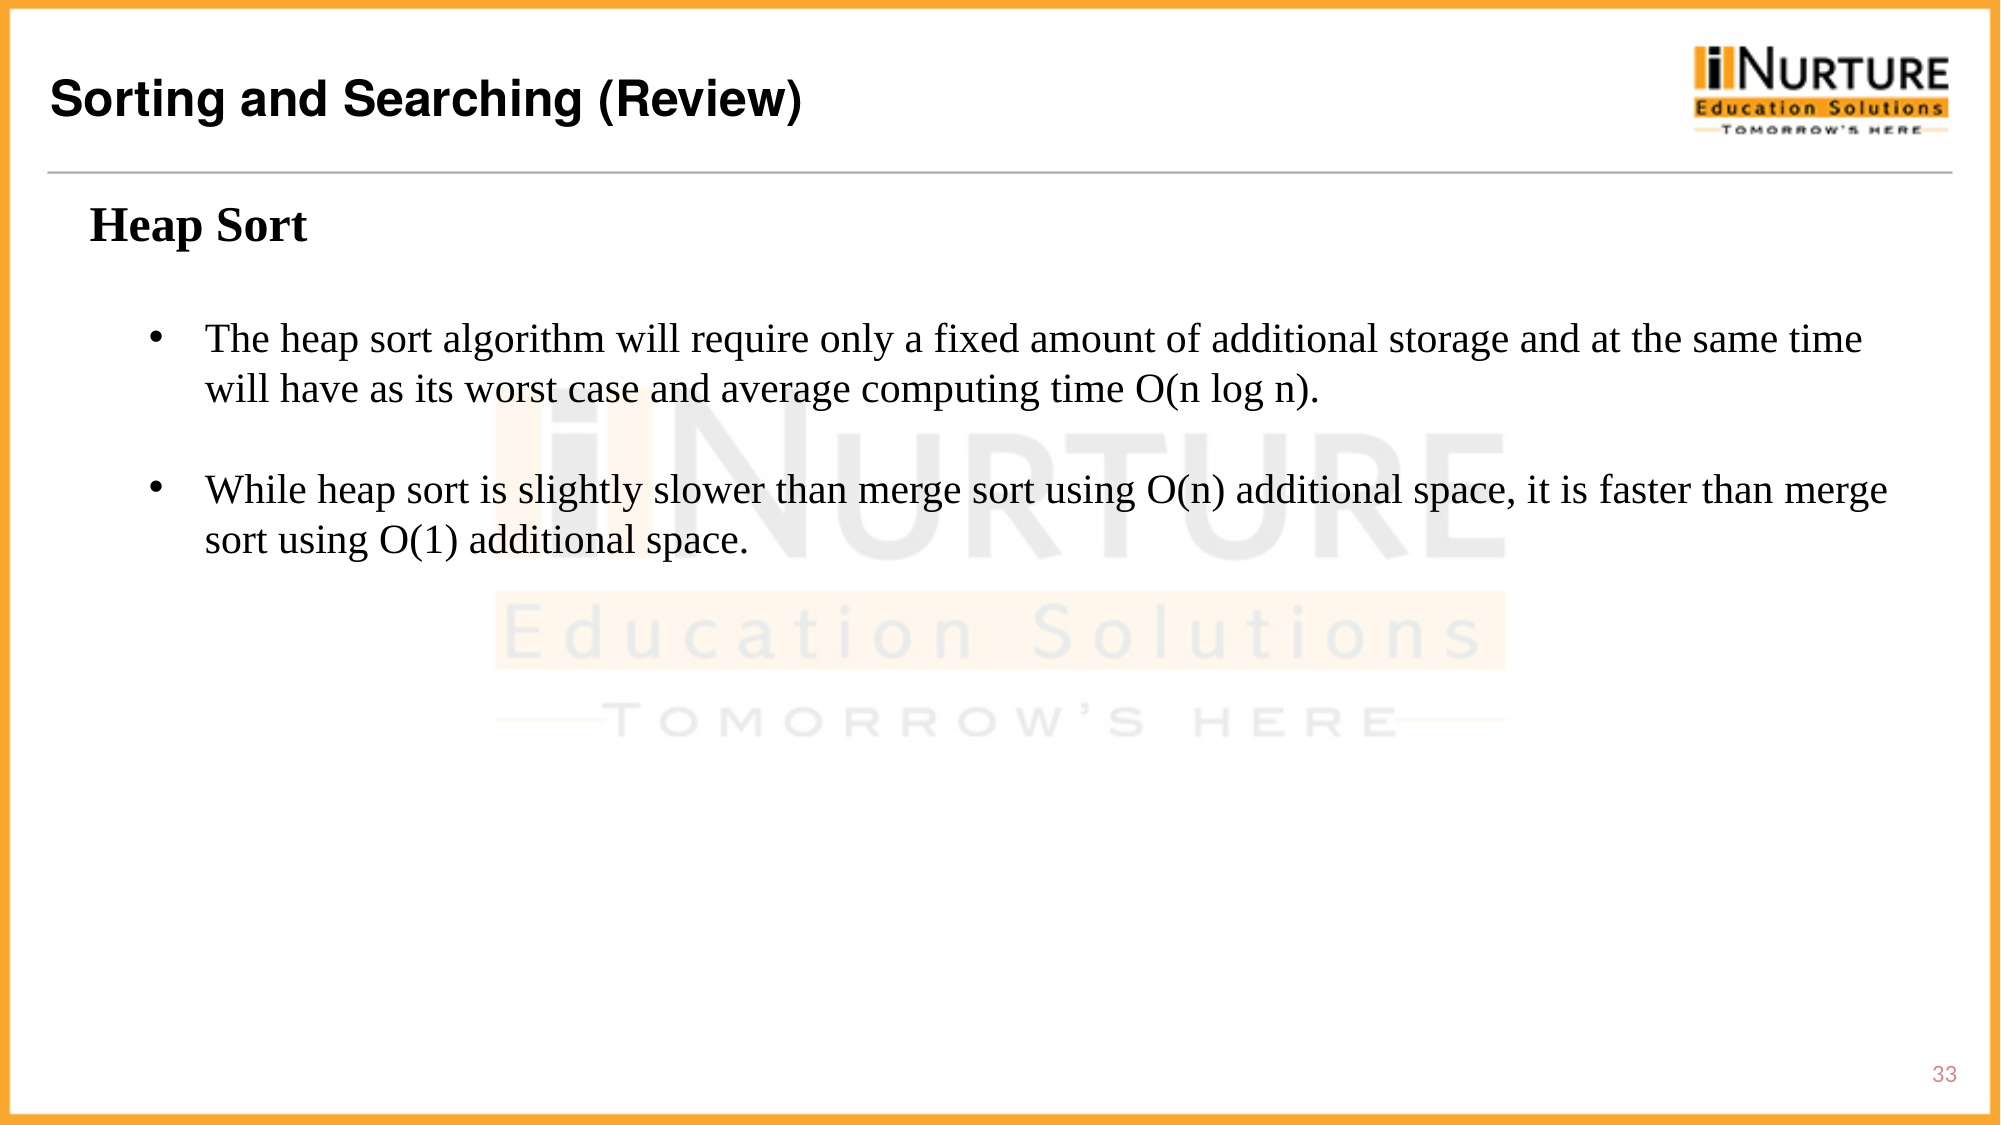

Sorting and Searching (Review)
Heap Sort

The heap sort algorithm will require only a fixed amount of additional storage and at the same time will have as its worst case and average computing time O(n log n).

While heap sort is slightly slower than merge sort using O(n) additional space, it is faster than merge sort using O(1) additional space.
33